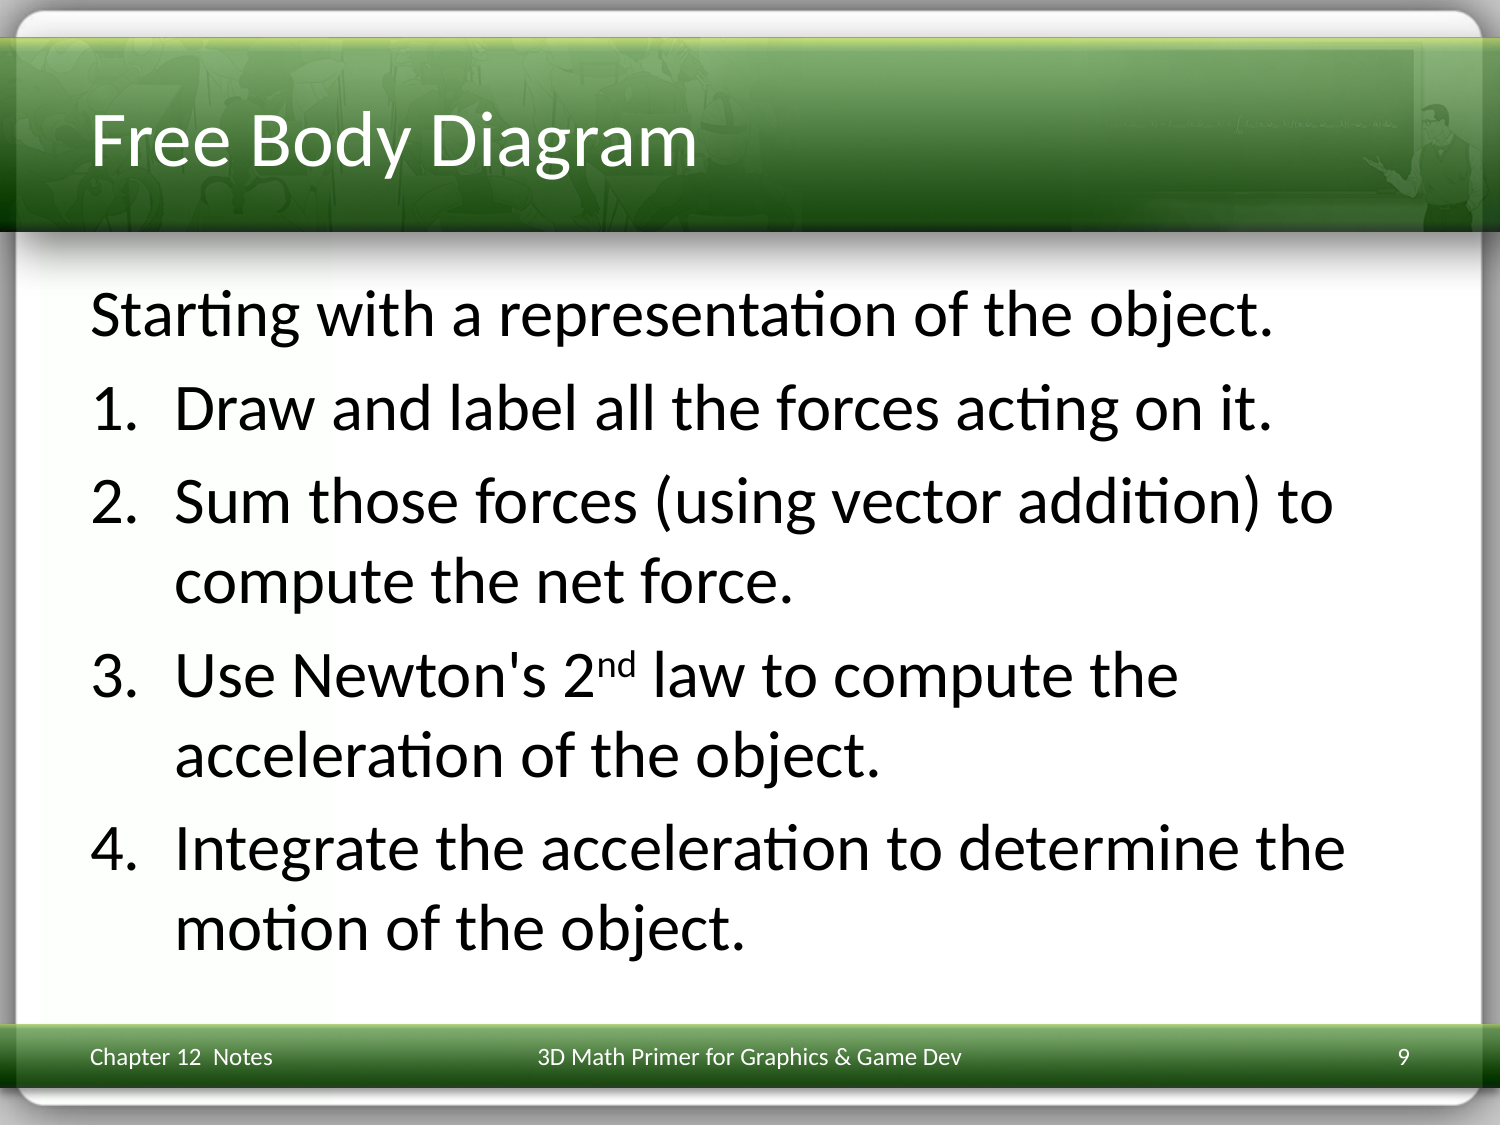

# Free Body Diagram
Starting with a representation of the object.
Draw and label all the forces acting on it.
Sum those forces (using vector addition) to compute the net force.
Use Newton's 2nd law to compute the acceleration of the object.
Integrate the acceleration to determine the motion of the object.
Chapter 12  Notes
3D Math Primer for Graphics & Game Dev
9